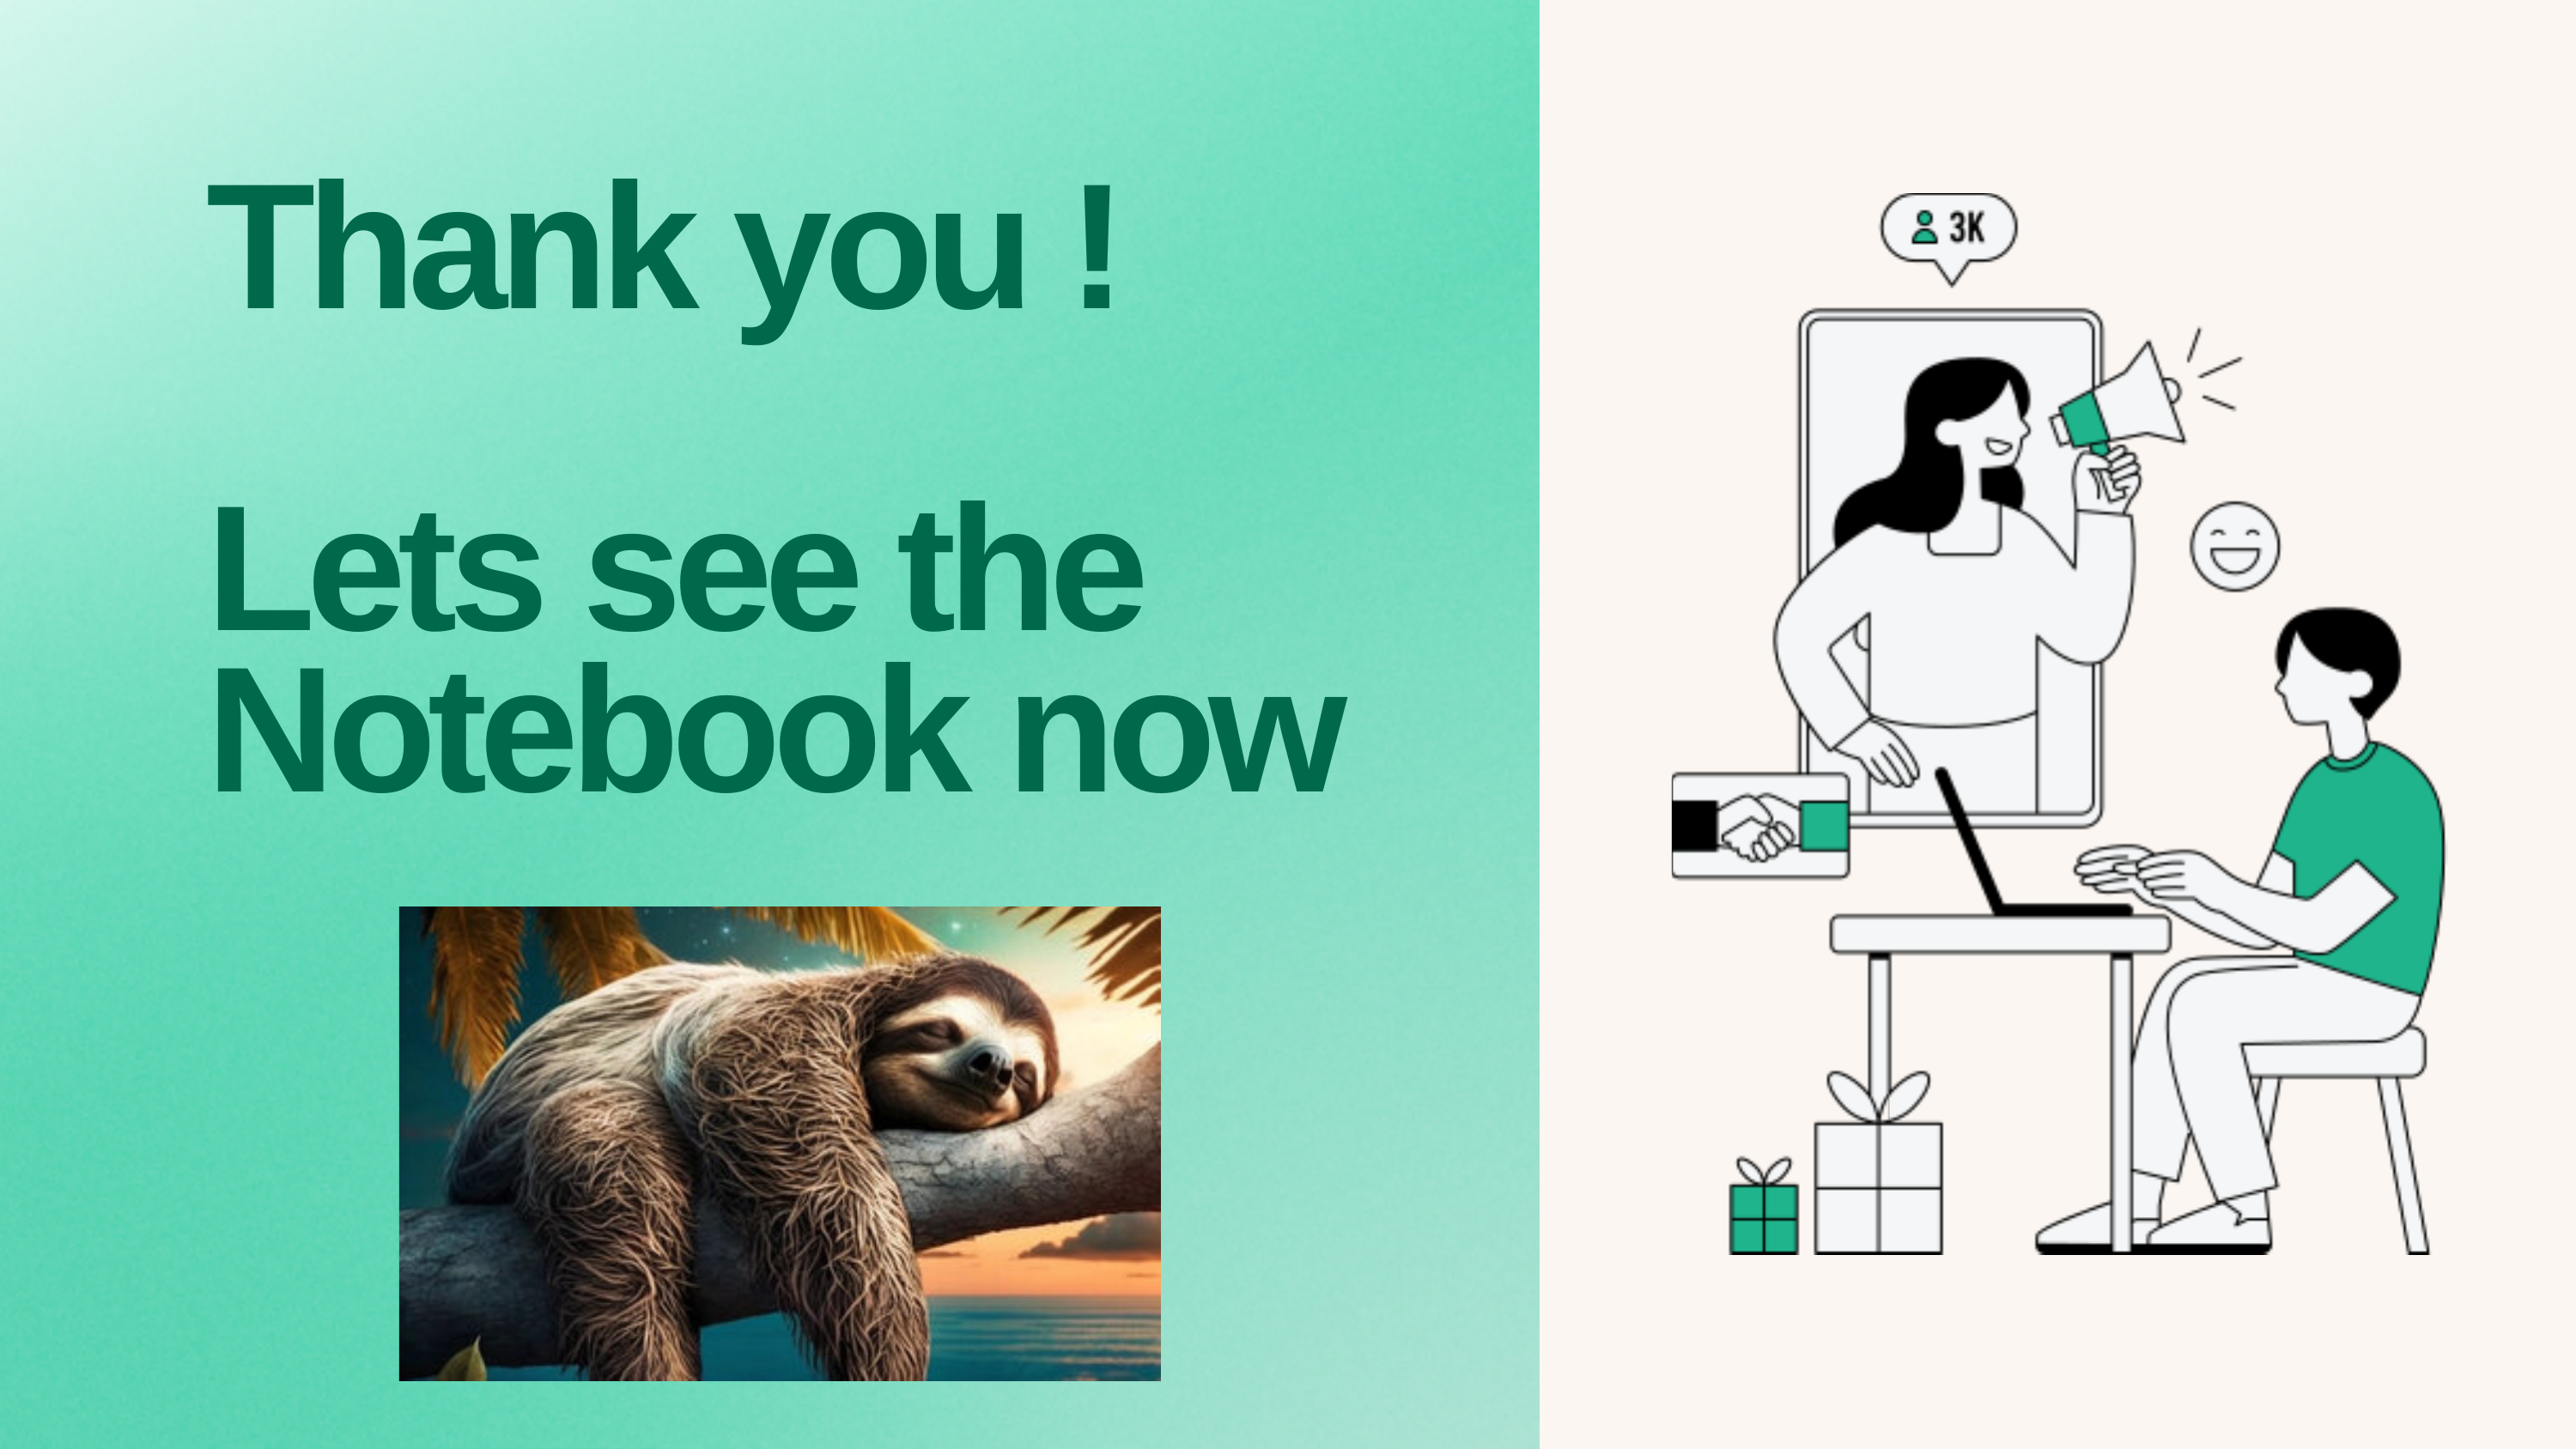

Thank you !

Lets see the Notebook now